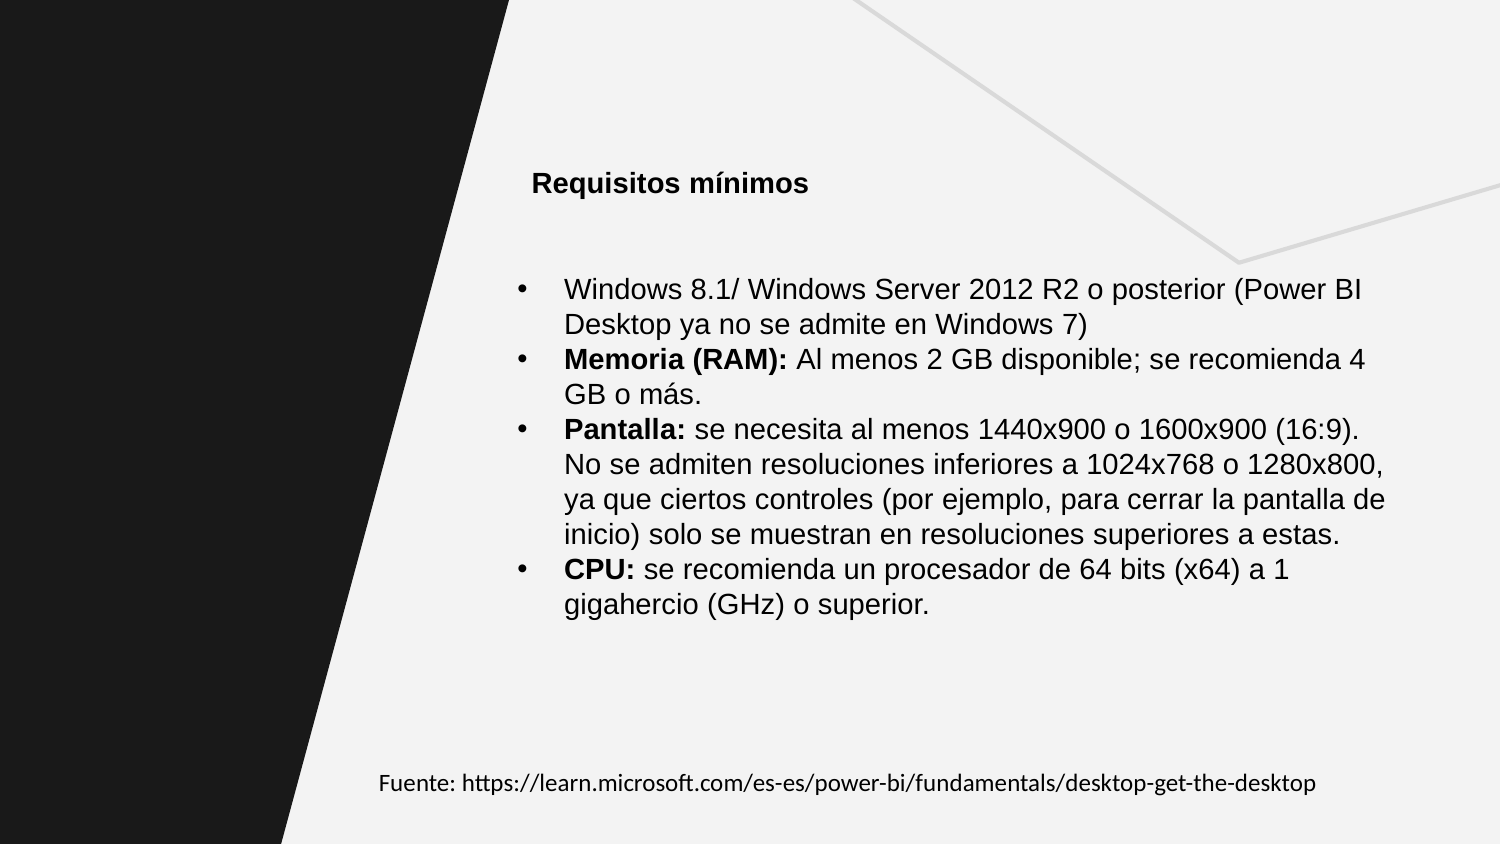

Requisitos mínimos
Windows 8.1/ Windows Server 2012 R2 o posterior (Power BI Desktop ya no se admite en Windows 7)
Memoria (RAM): Al menos 2 GB disponible; se recomienda 4 GB o más.
Pantalla: se necesita al menos 1440x900 o 1600x900 (16:9). No se admiten resoluciones inferiores a 1024x768 o 1280x800, ya que ciertos controles (por ejemplo, para cerrar la pantalla de inicio) solo se muestran en resoluciones superiores a estas.
CPU: se recomienda un procesador de 64 bits (x64) a 1 gigahercio (GHz) o superior.
Fuente: https://learn.microsoft.com/es-es/power-bi/fundamentals/desktop-get-the-desktop